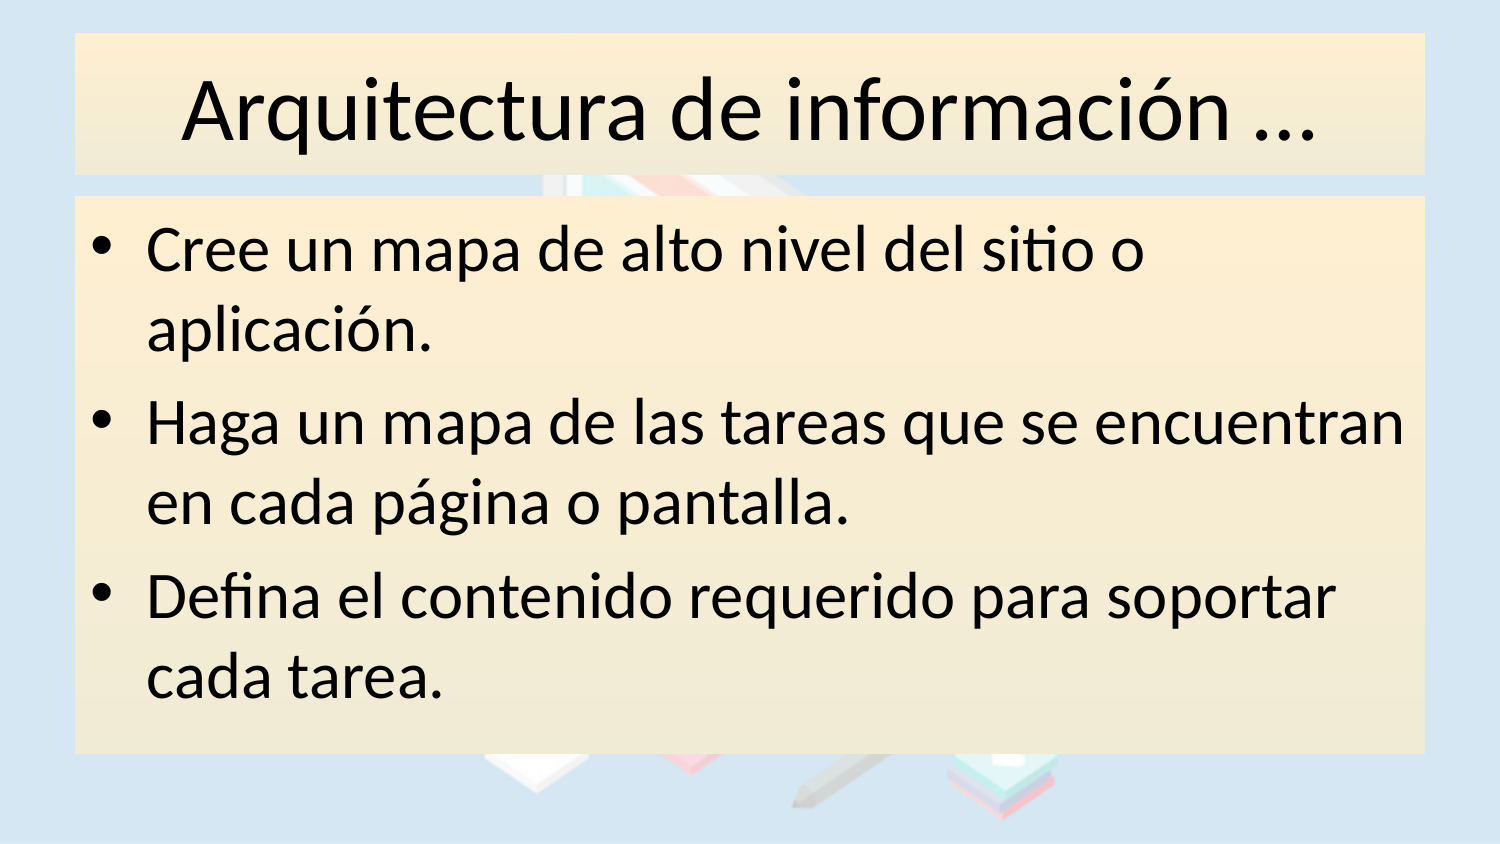

# Arquitectura de información …
Cree un mapa de alto nivel del sitio o aplicación.
Haga un mapa de las tareas que se encuentran en cada página o pantalla.
Defina el contenido requerido para soportar cada tarea.